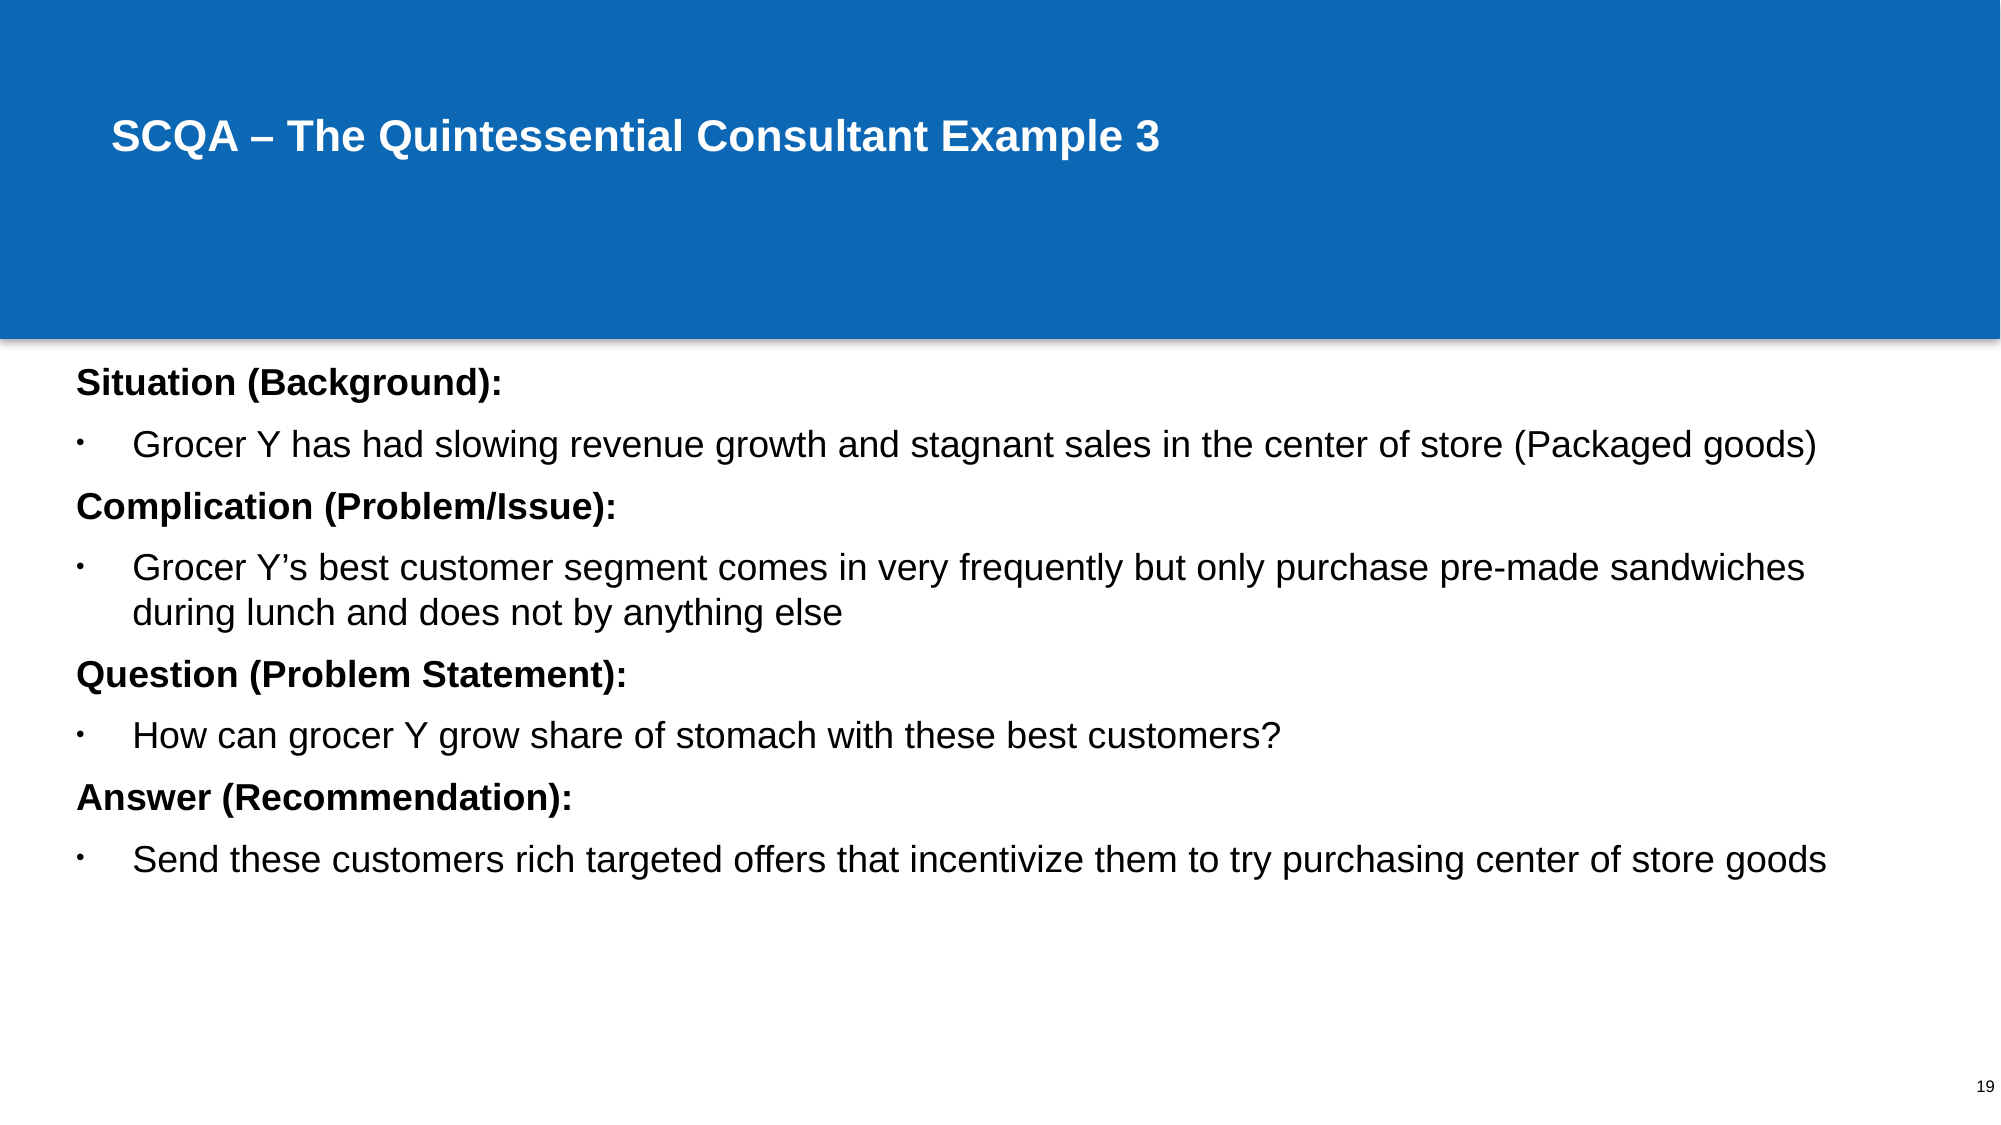

# SCQA – The Quintessential Consultant Example 3
Situation (Background):
Grocer Y has had slowing revenue growth and stagnant sales in the center of store (Packaged goods)
Complication (Problem/Issue):
Grocer Y’s best customer segment comes in very frequently but only purchase pre-made sandwiches during lunch and does not by anything else
Question (Problem Statement):
How can grocer Y grow share of stomach with these best customers?
Answer (Recommendation):
Send these customers rich targeted offers that incentivize them to try purchasing center of store goods